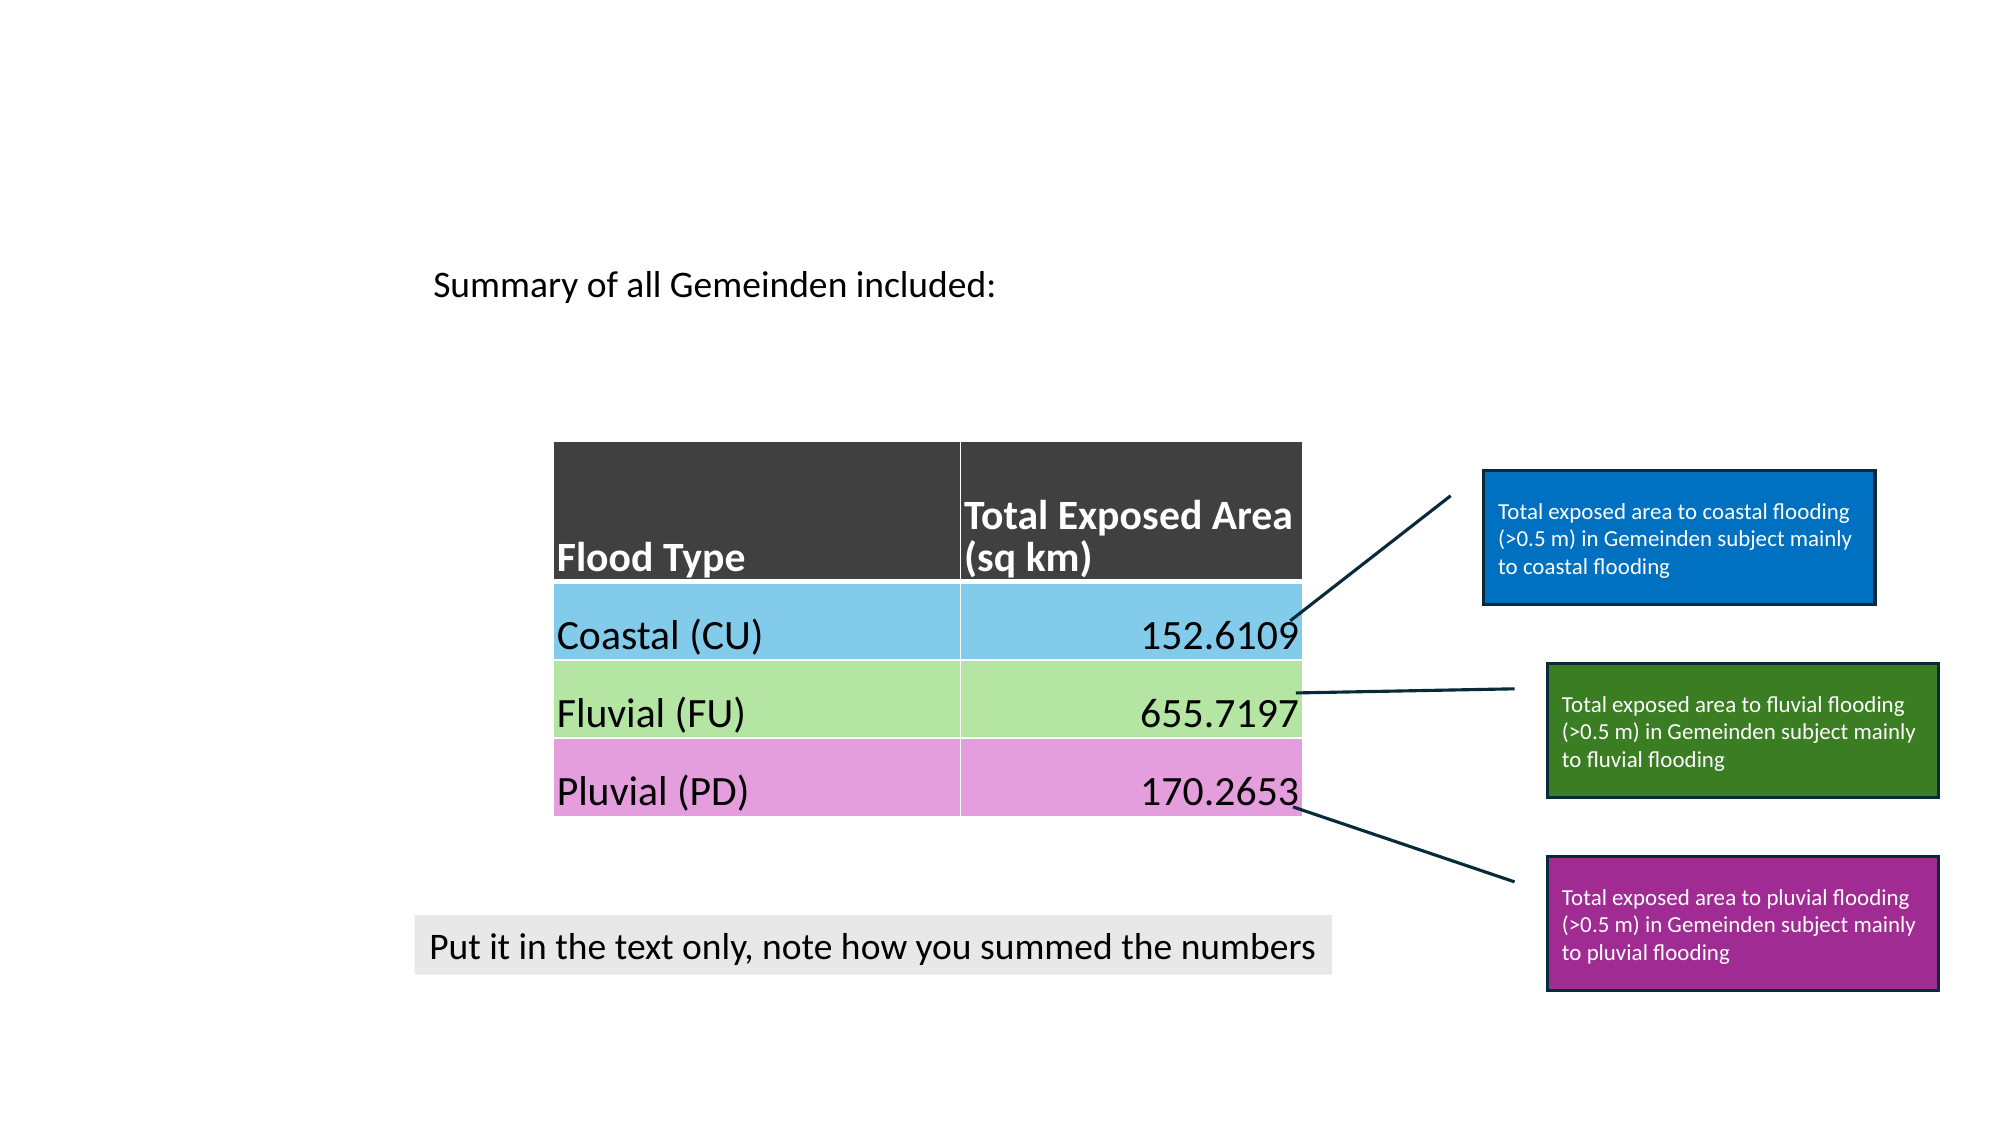

Summary of all Gemeinden included:
| Flood Type | Total Exposed Area (sq km) |
| --- | --- |
| Coastal (CU) | 152.6109 |
| Fluvial (FU) | 655.7197 |
| Pluvial (PD) | 170.2653 |
Total exposed area to coastal flooding (>0.5 m) in Gemeinden subject mainly to coastal flooding
Total exposed area to fluvial flooding (>0.5 m) in Gemeinden subject mainly to fluvial flooding
Total exposed area to pluvial flooding (>0.5 m) in Gemeinden subject mainly to pluvial flooding
Put it in the text only, note how you summed the numbers